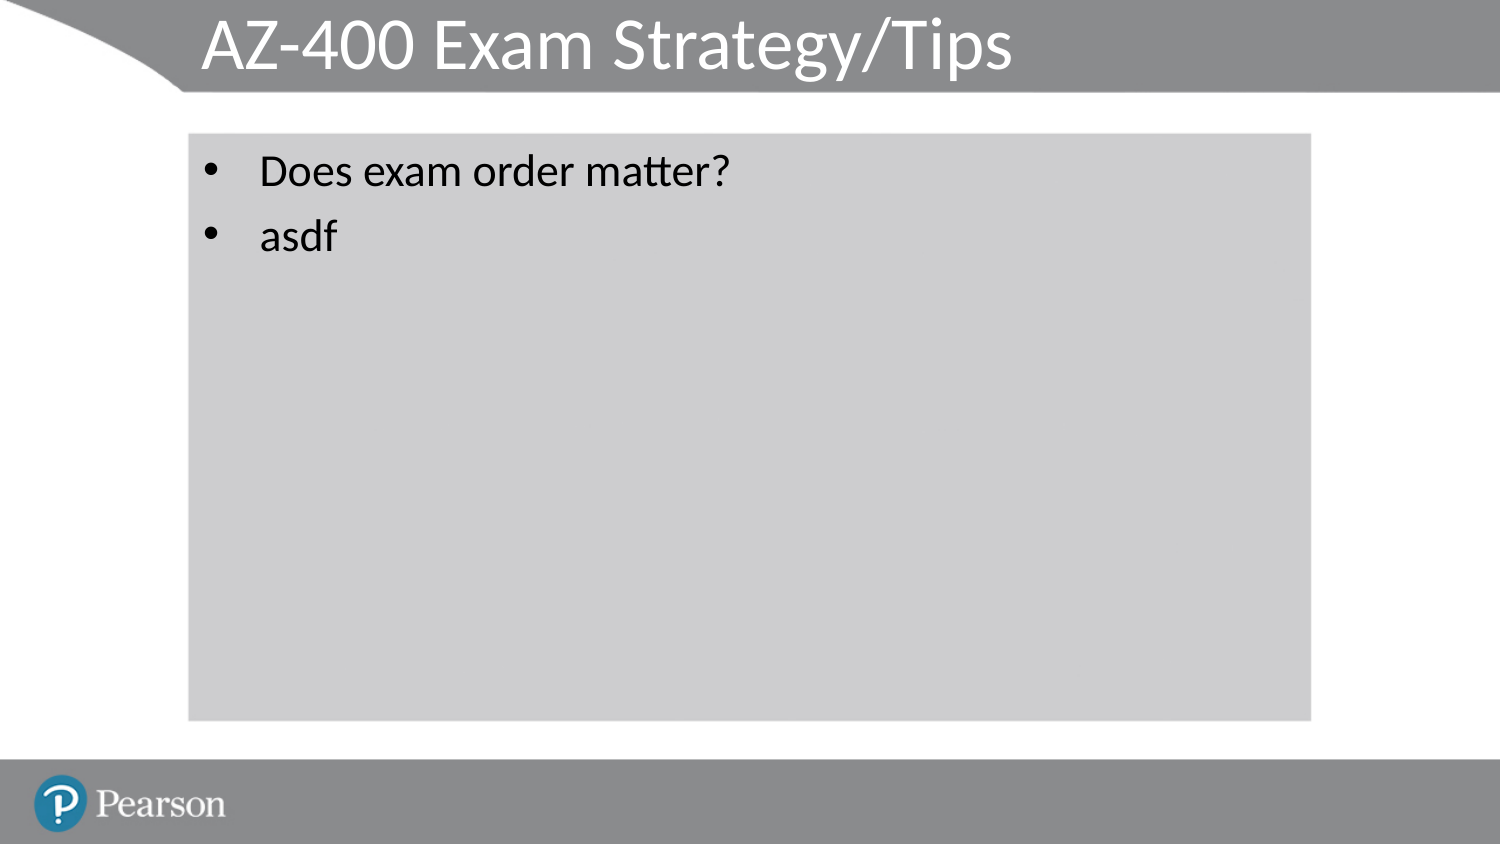

# AZ-400 Exam Strategy/Tips
Does exam order matter?
asdf